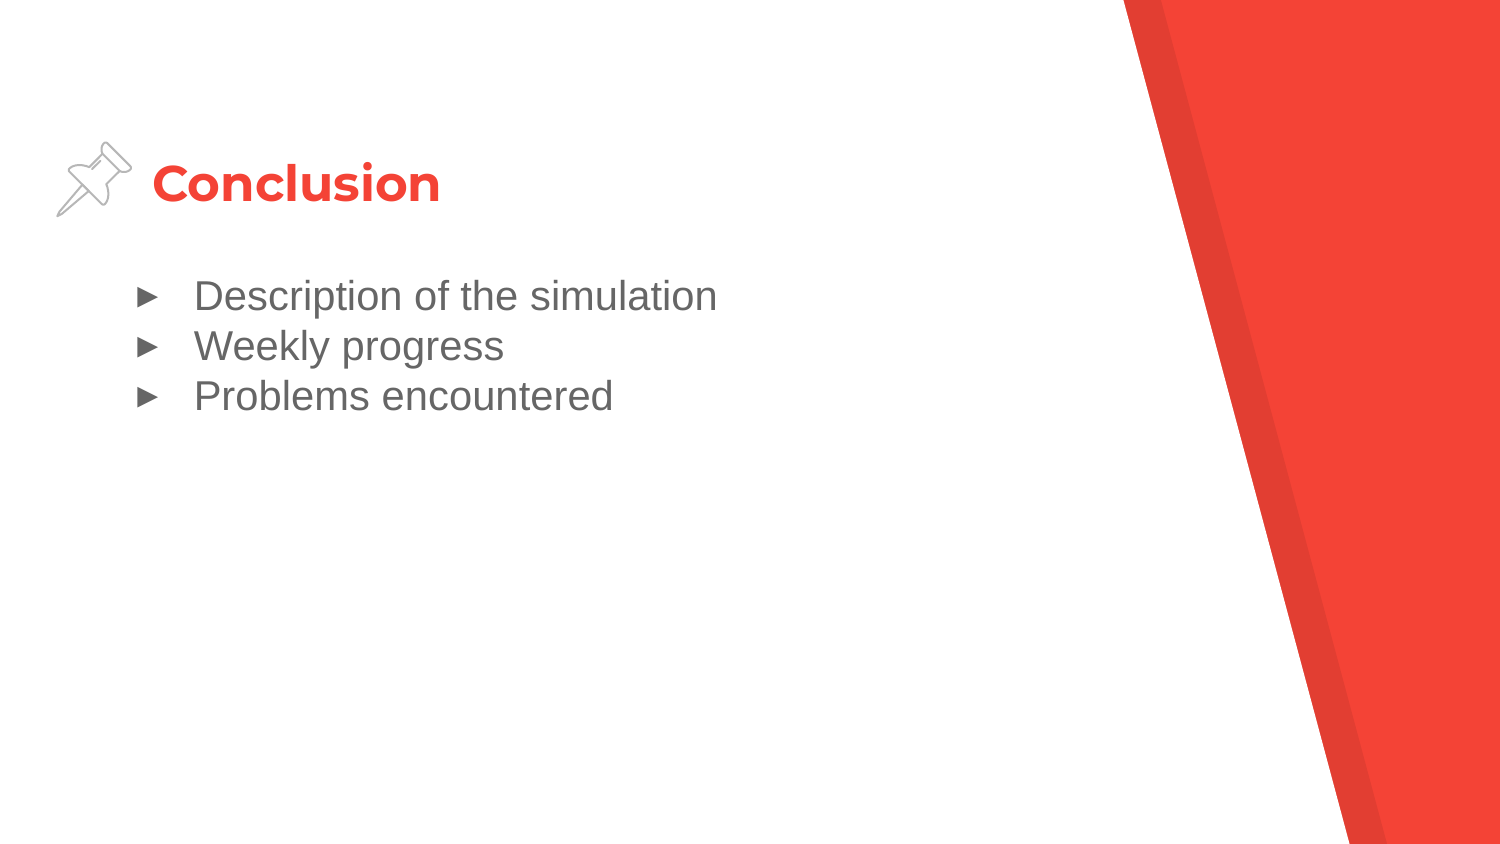

# Conclusion
Description of the simulation
Weekly progress
Problems encountered